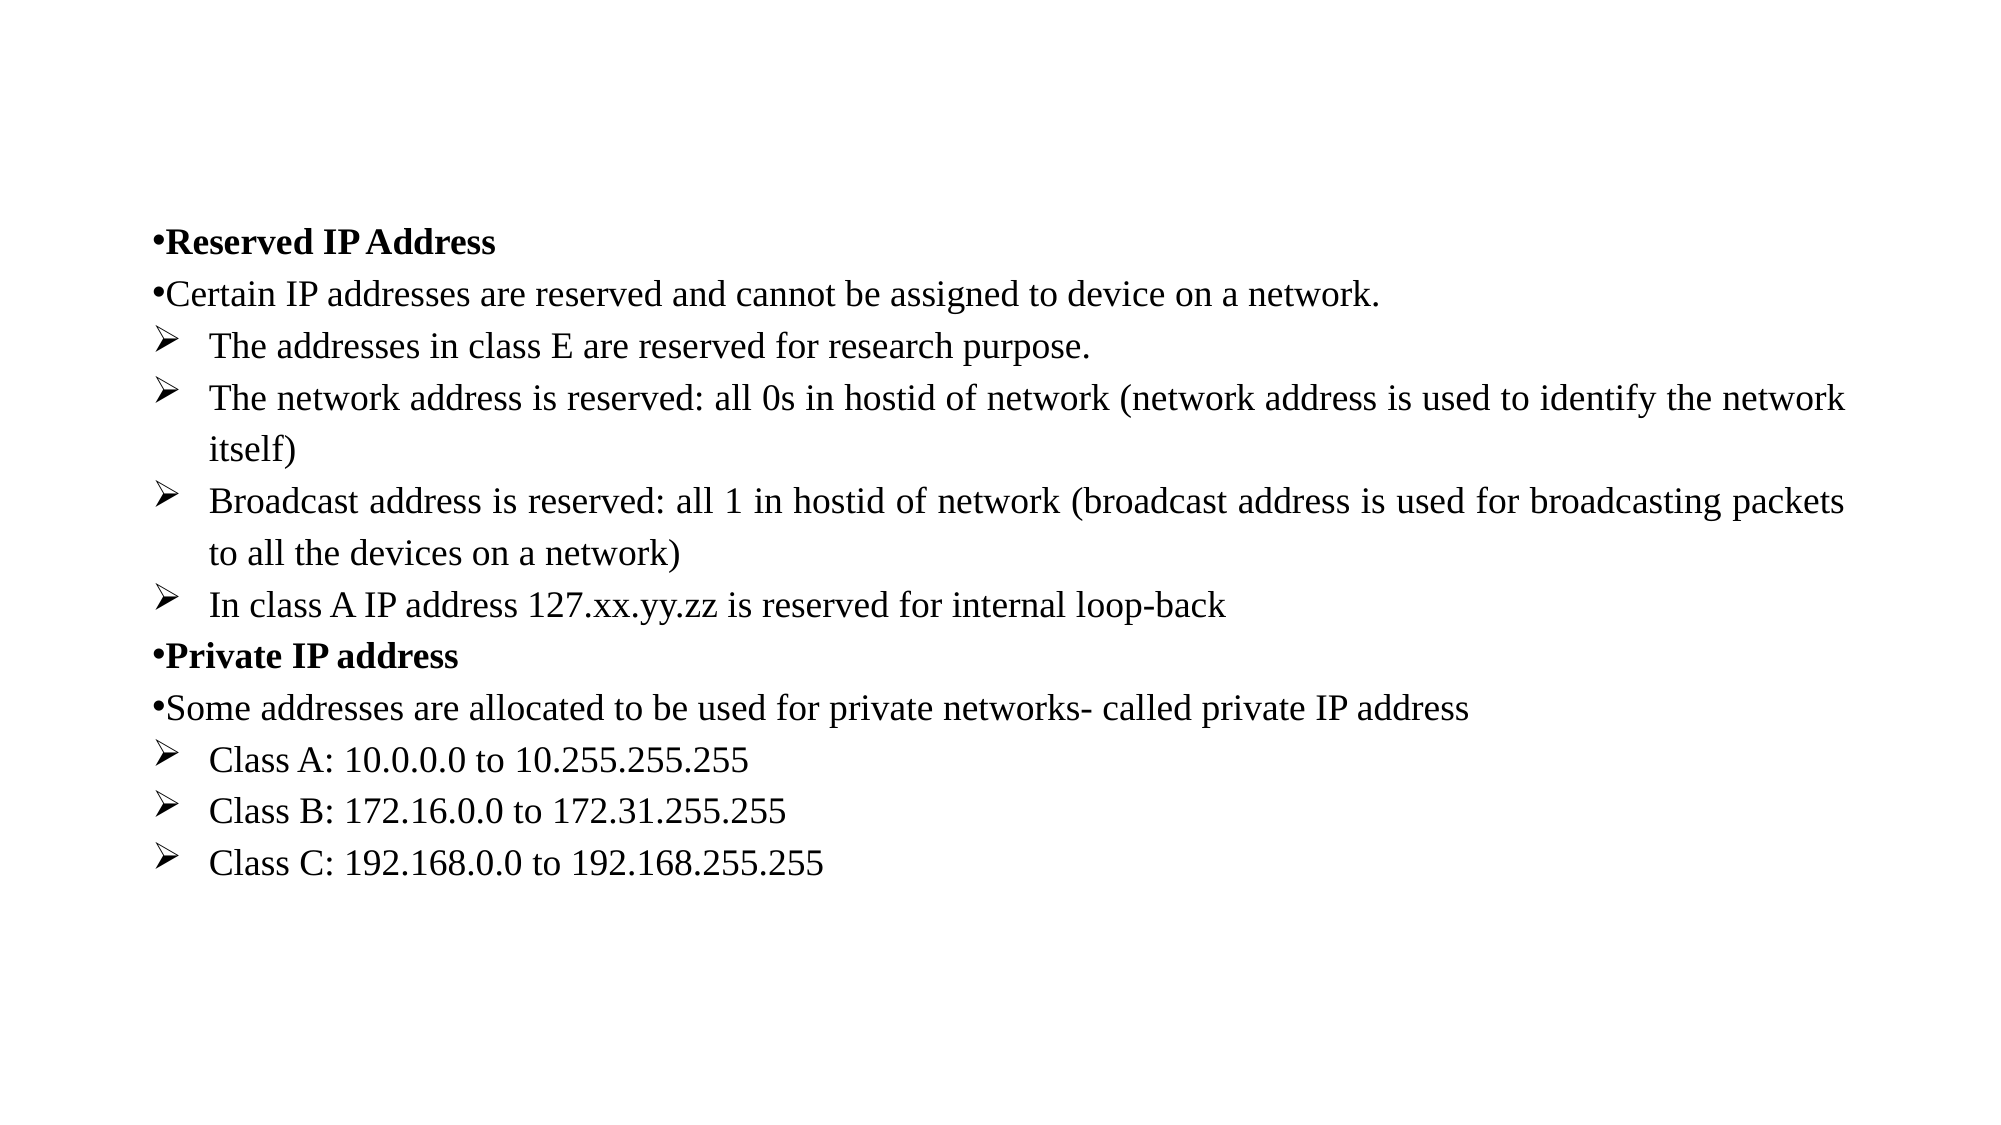

#
Reserved IP Address
Certain IP addresses are reserved and cannot be assigned to device on a network.
The addresses in class E are reserved for research purpose.
The network address is reserved: all 0s in hostid of network (network address is used to identify the network itself)
Broadcast address is reserved: all 1 in hostid of network (broadcast address is used for broadcasting packets to all the devices on a network)
In class A IP address 127.xx.yy.zz is reserved for internal loop-back
Private IP address
Some addresses are allocated to be used for private networks- called private IP address
Class A: 10.0.0.0 to 10.255.255.255
Class B: 172.16.0.0 to 172.31.255.255
Class C: 192.168.0.0 to 192.168.255.255